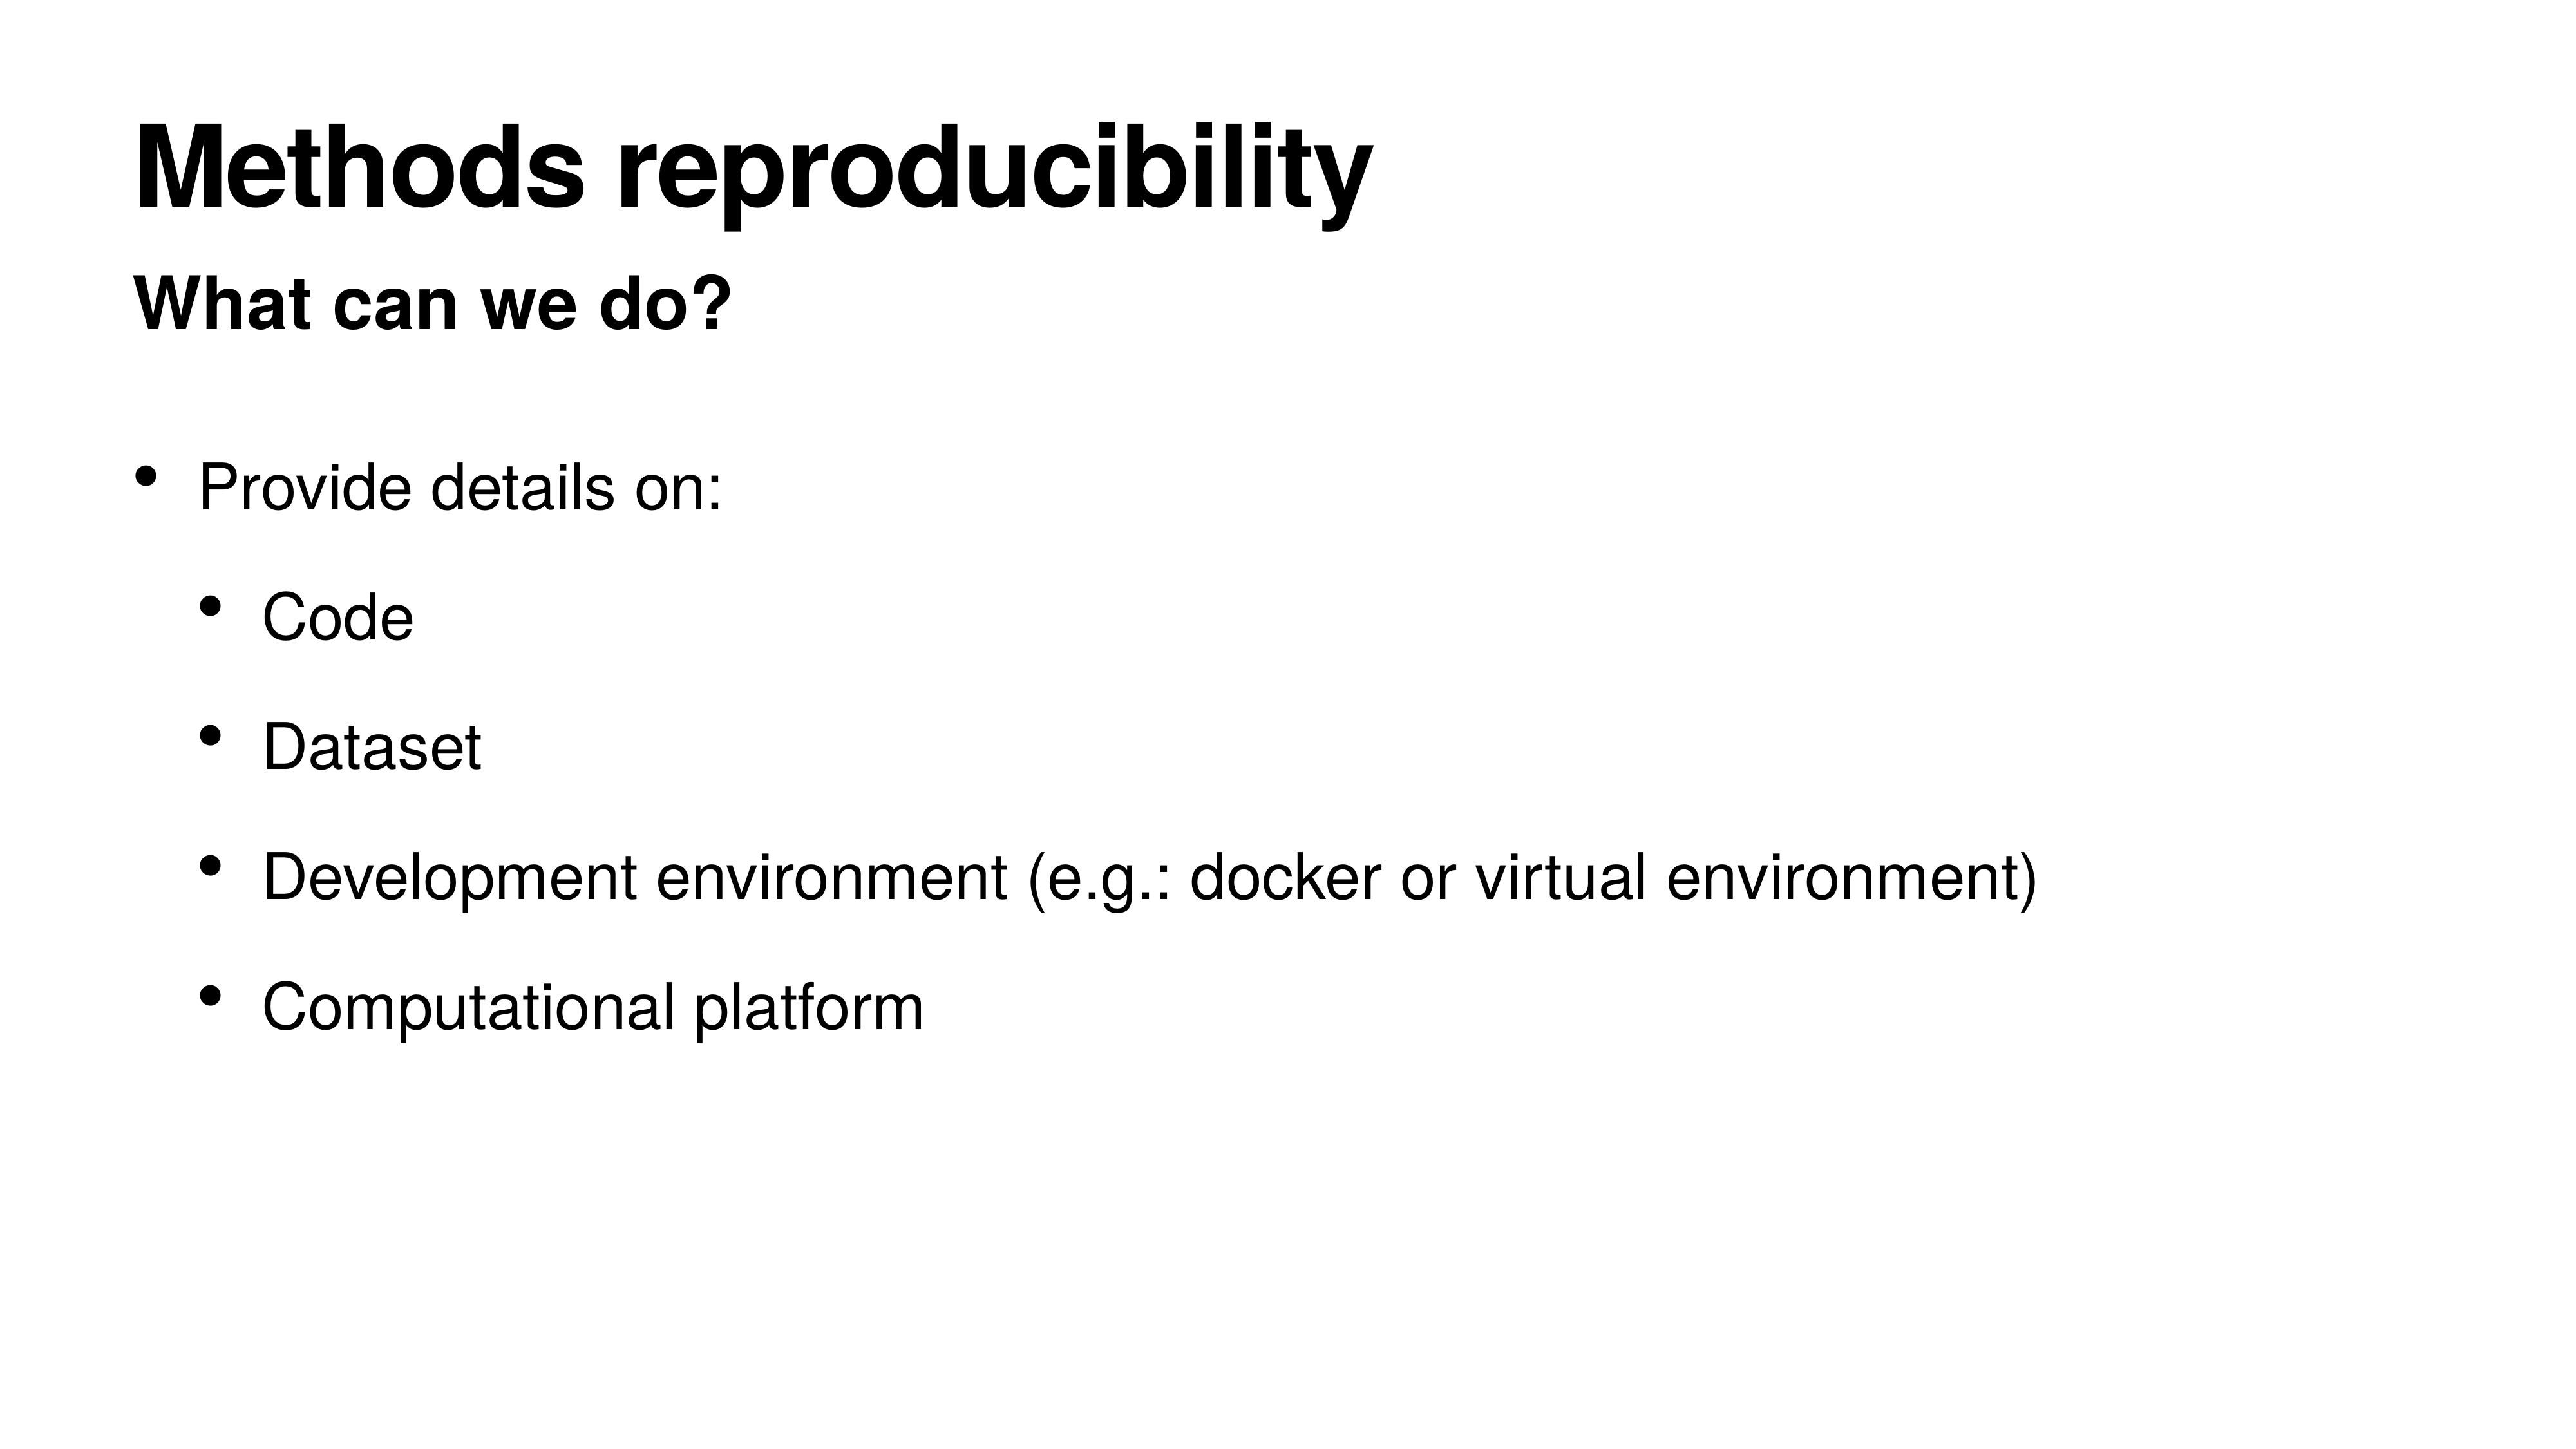

# Methods reproducibility
What can we do?
Provide details on:
Code
Dataset
Development environment (e.g.: docker or virtual environment)
Computational platform